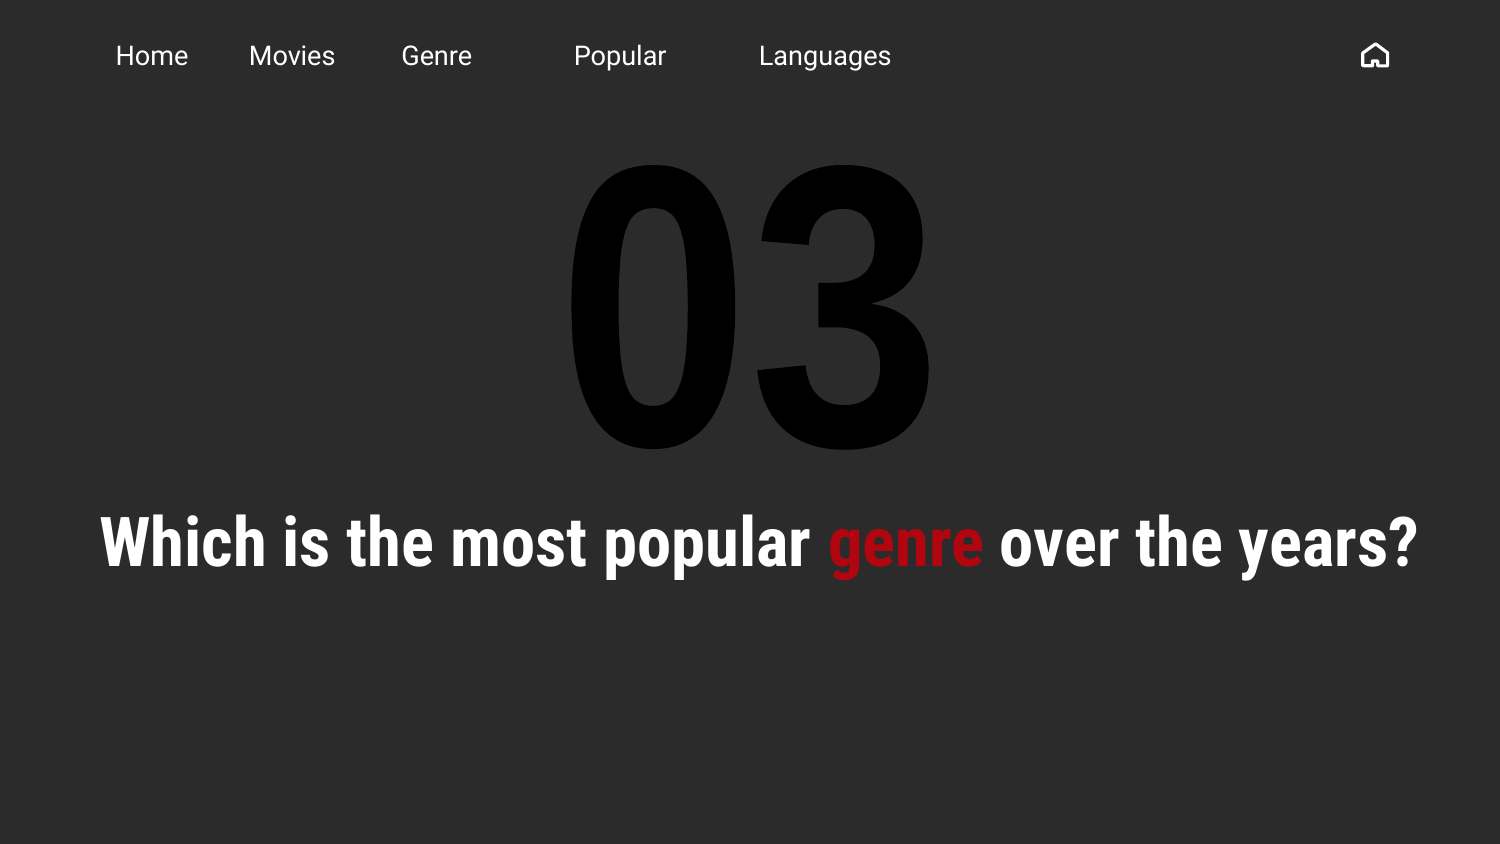

Home
Movies
Genre
Popular
Languages

03
# Which is the most popular genre over the years?